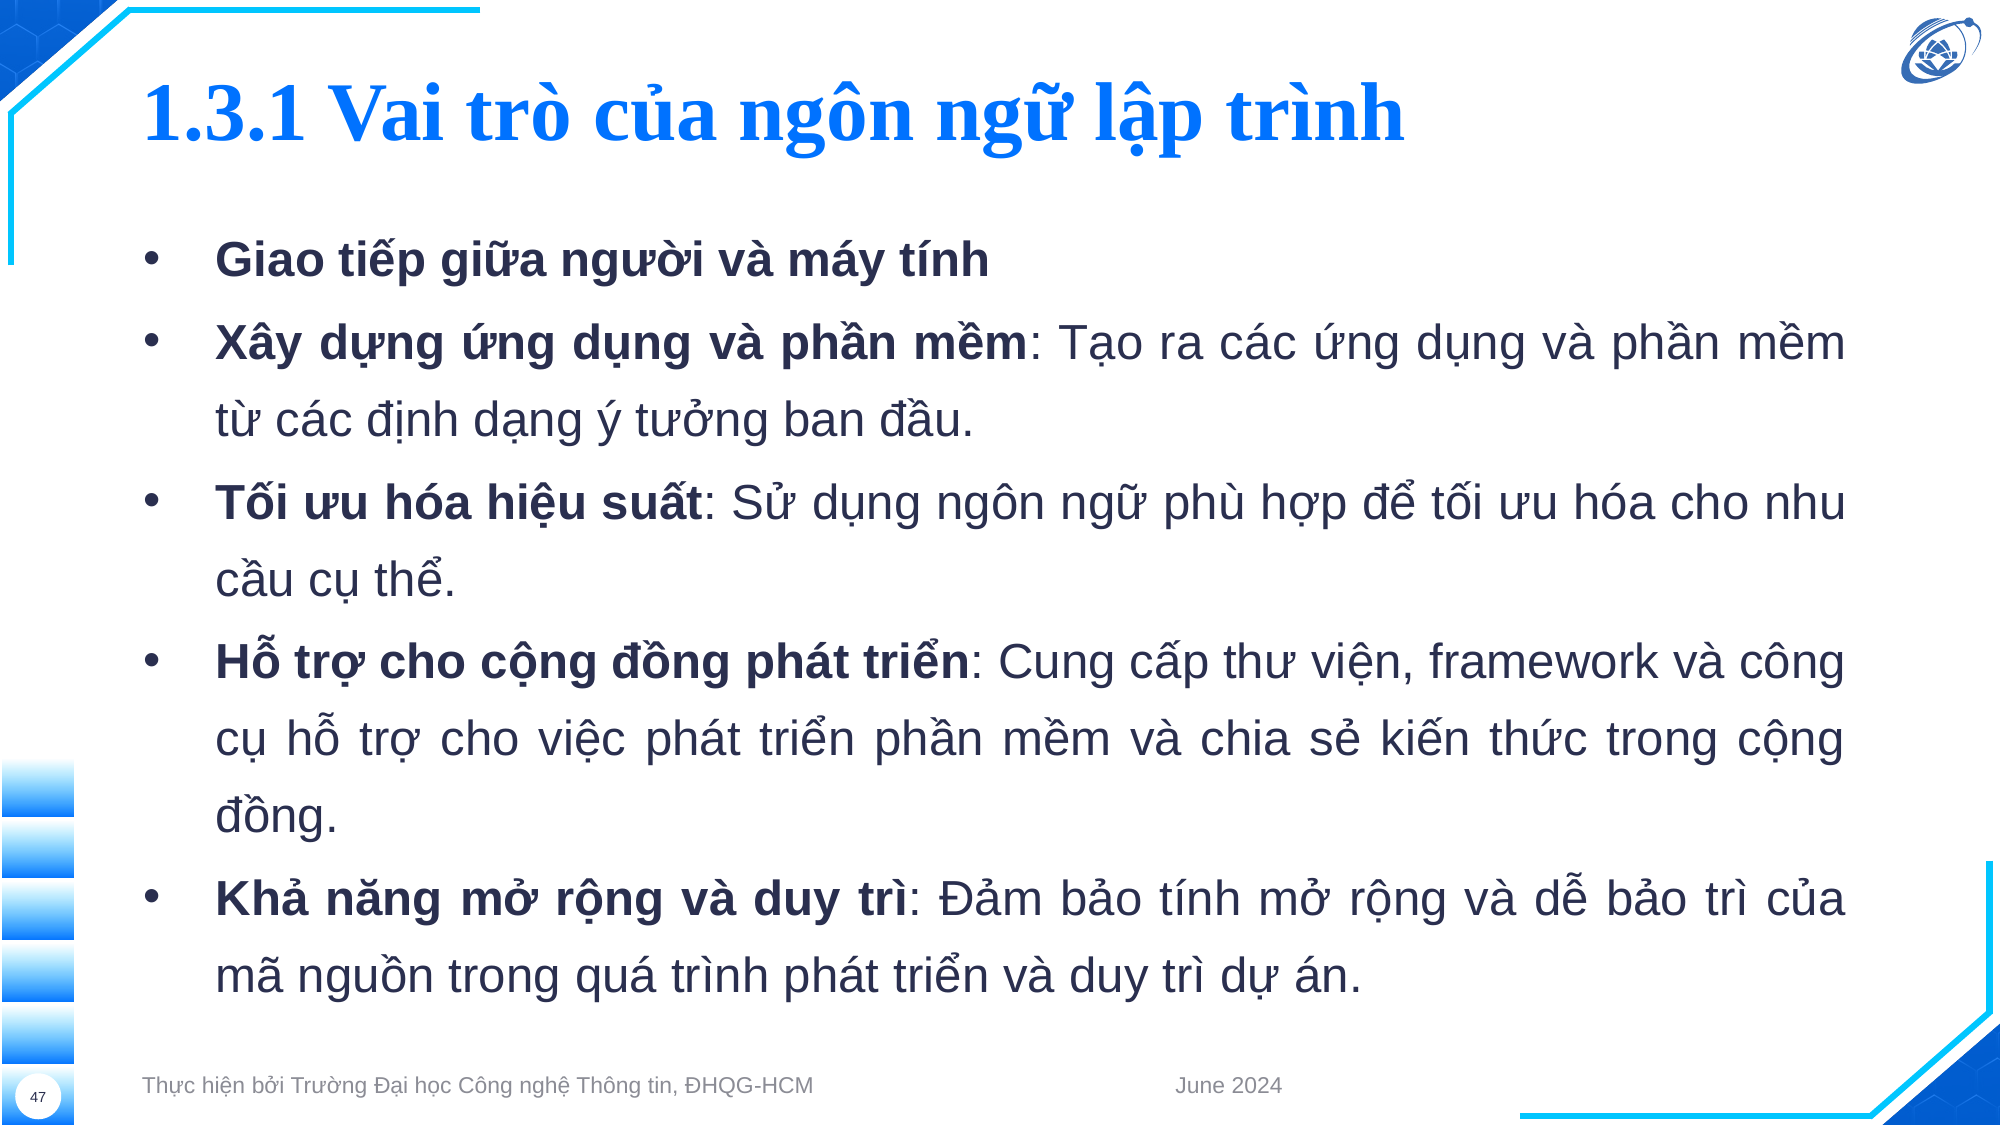

# 1.3.1 Vai trò của ngôn ngữ lập trình
Giao tiếp giữa người và máy tính
Xây dựng ứng dụng và phần mềm: Tạo ra các ứng dụng và phần mềm từ các định dạng ý tưởng ban đầu.
Tối ưu hóa hiệu suất: Sử dụng ngôn ngữ phù hợp để tối ưu hóa cho nhu cầu cụ thể.
Hỗ trợ cho cộng đồng phát triển: Cung cấp thư viện, framework và công cụ hỗ trợ cho việc phát triển phần mềm và chia sẻ kiến thức trong cộng đồng.
Khả năng mở rộng và duy trì: Đảm bảo tính mở rộng và dễ bảo trì của mã nguồn trong quá trình phát triển và duy trì dự án.
Thực hiện bởi Trường Đại học Công nghệ Thông tin, ĐHQG-HCM
June 2024
47